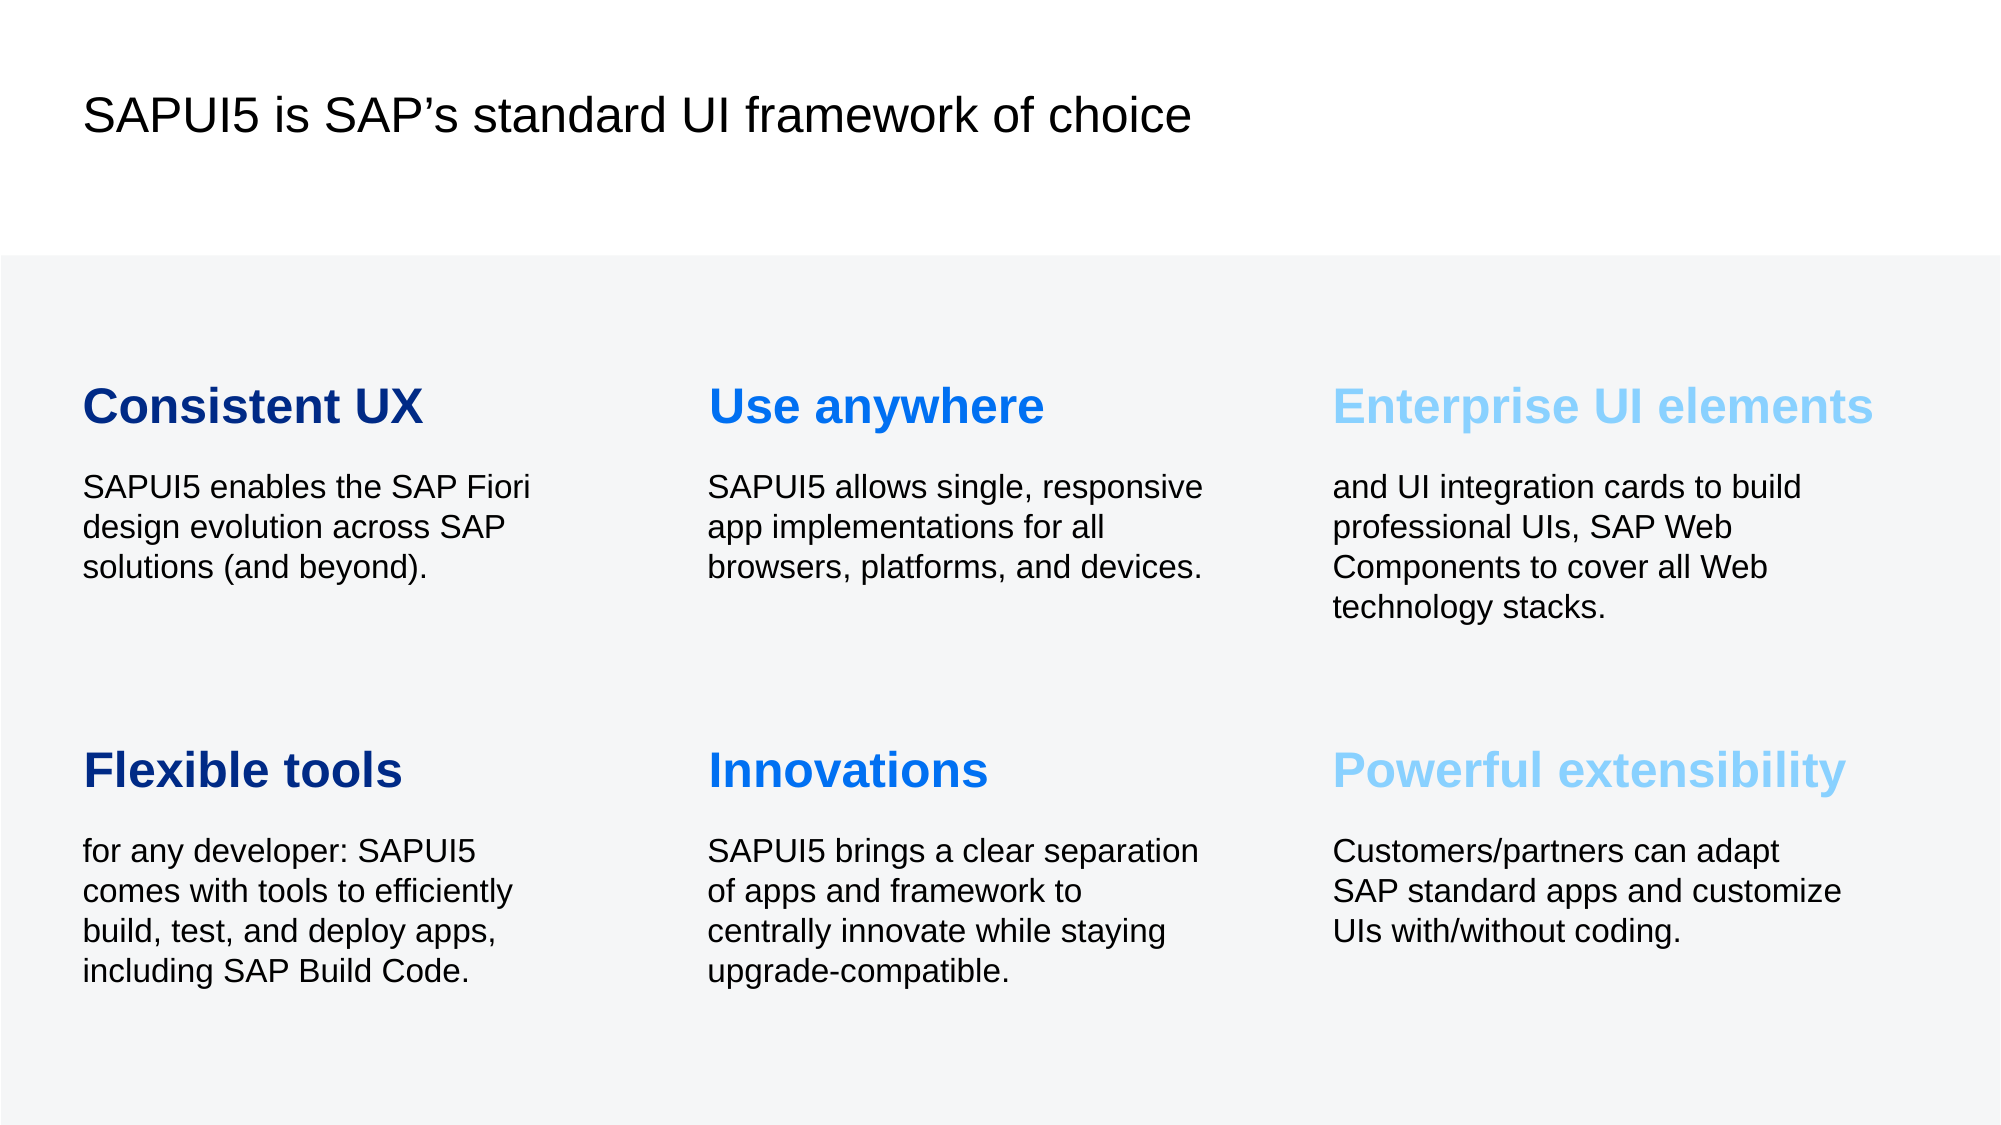

# SAPUI5 is SAP’s standard UI framework of choice

Consistent UX
Use anywhere
Enterprise UI elements
SAPUI5 enables the SAP Fiori design evolution across SAP solutions (and beyond).
SAPUI5 allows single, responsive app implementations for all browsers, platforms, and devices.
and UI integration cards to build professional UIs, SAP Web Components to cover all Web technology stacks.
Flexible tools
Innovations
Powerful extensibility
for any developer: SAPUI5 comes with tools to efficiently build, test, and deploy apps, including SAP Build Code.
SAPUI5 brings a clear separation of apps and framework to centrally innovate while staying upgrade-compatible.
Customers/partners can adapt SAP standard apps and customize UIs with/without coding.